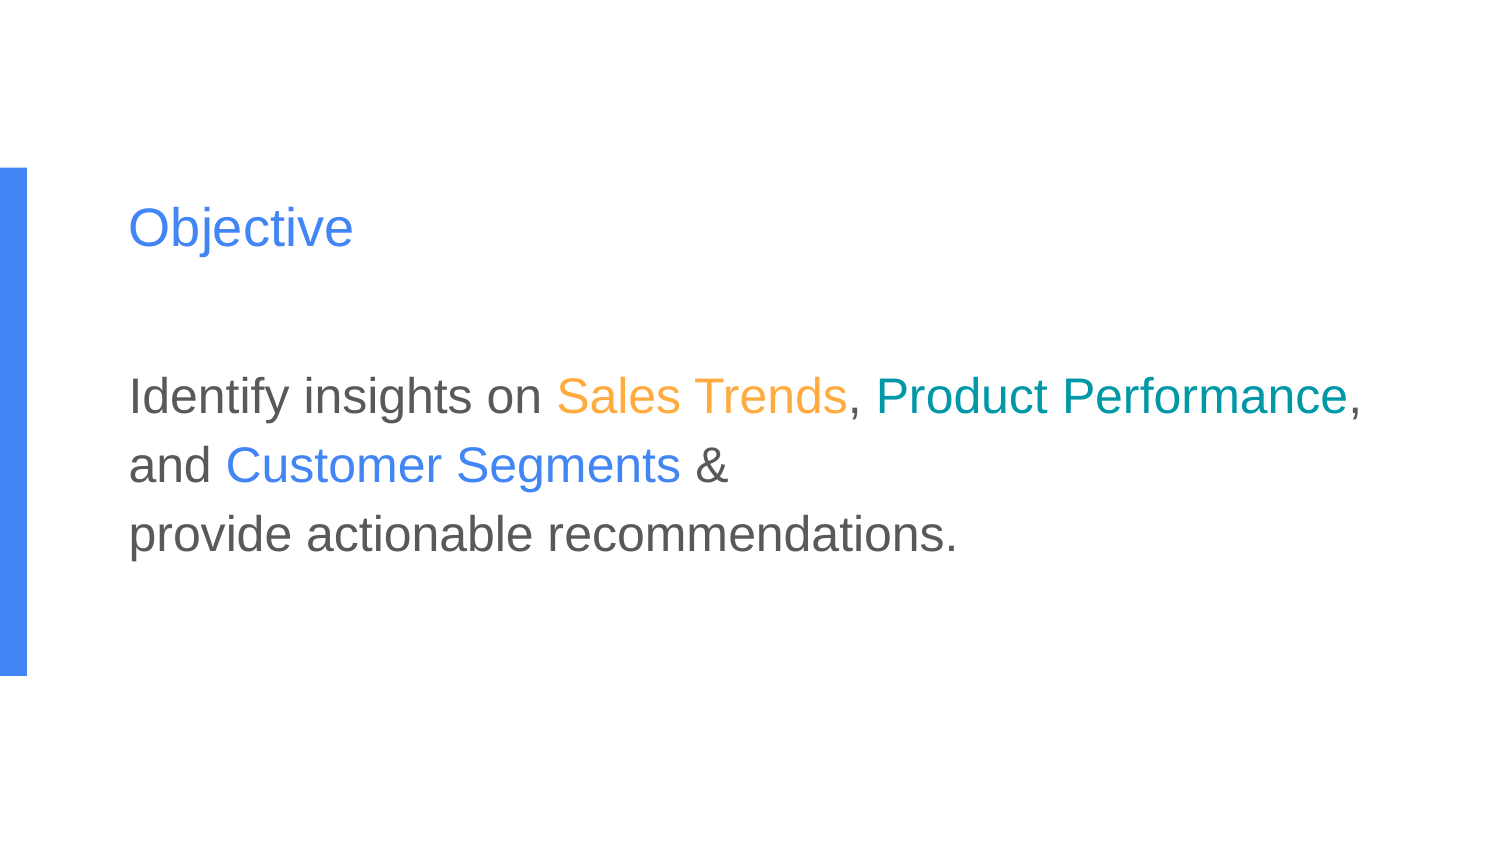

Objective
Identify insights on Sales Trends, Product Performance, and Customer Segments &
provide actionable recommendations.